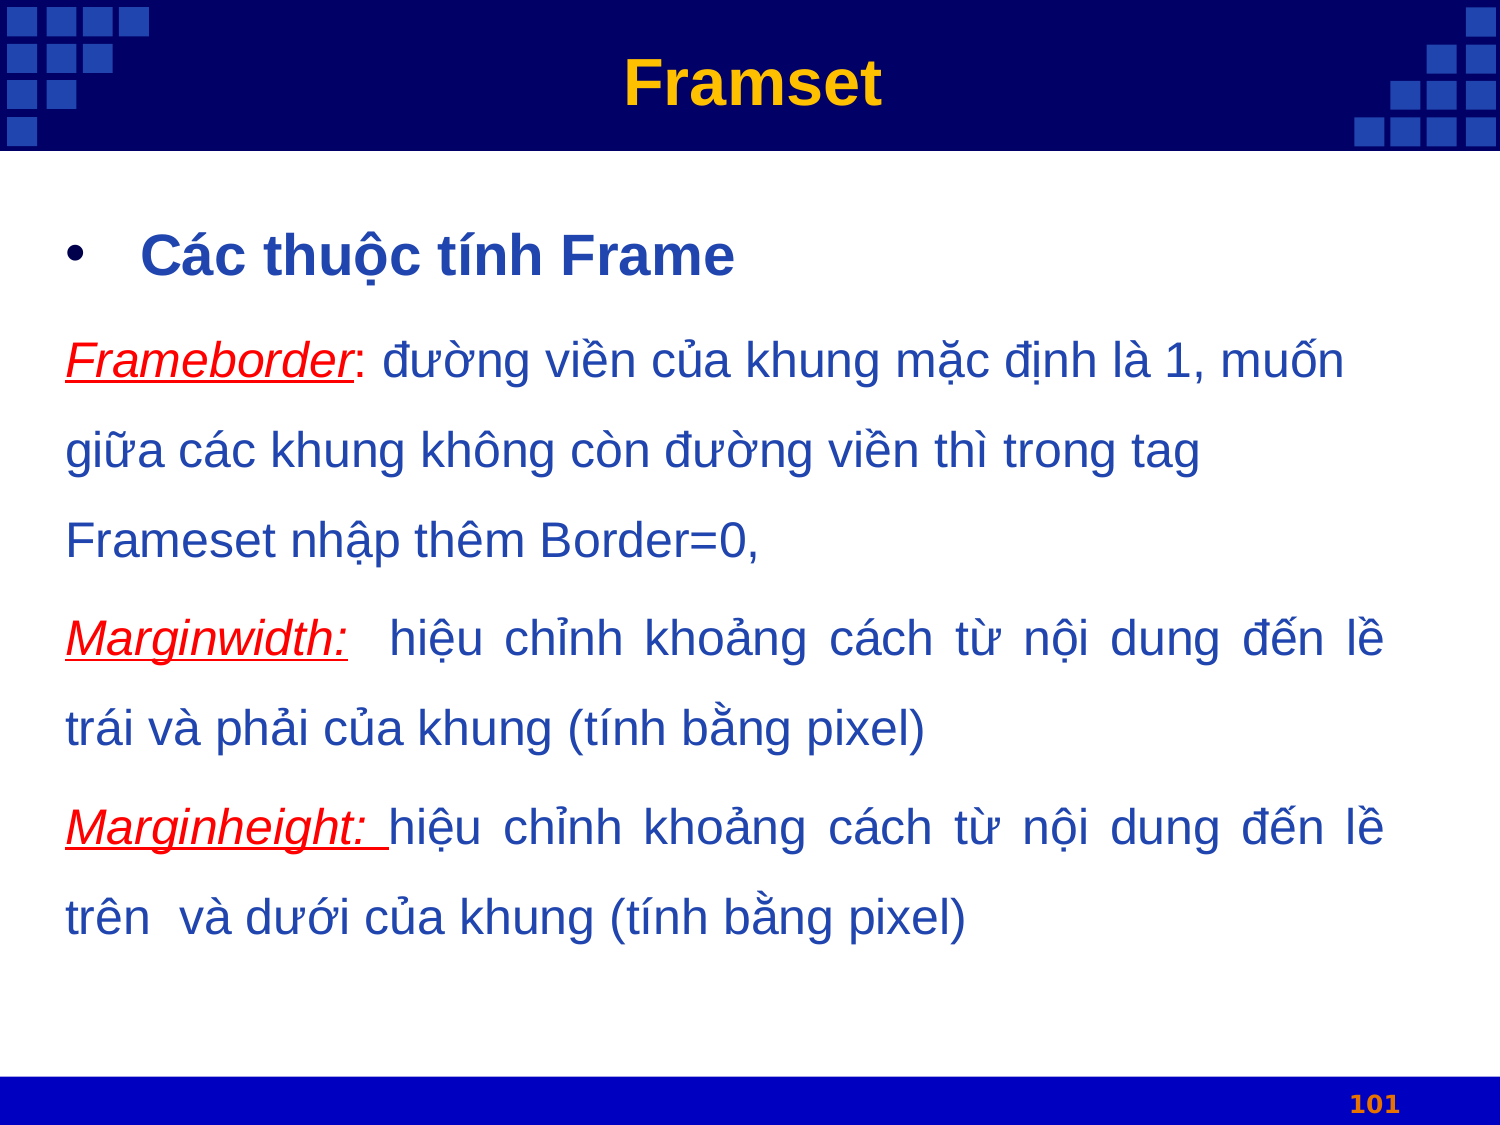

# Framset
Các thuộc tính Frame
Frameborder: đường viền của khung mặc định là 1, muốn giữa các khung không còn đường viền thì trong tag Frameset nhập thêm Border=0,
Marginwidth:  hiệu chỉnh khoảng cách từ nội dung đến lề trái và phải của khung (tính bằng pixel)
Marginheight: hiệu chỉnh khoảng cách từ nội dung đến lề trên  và dưới của khung (tính bằng pixel)

101